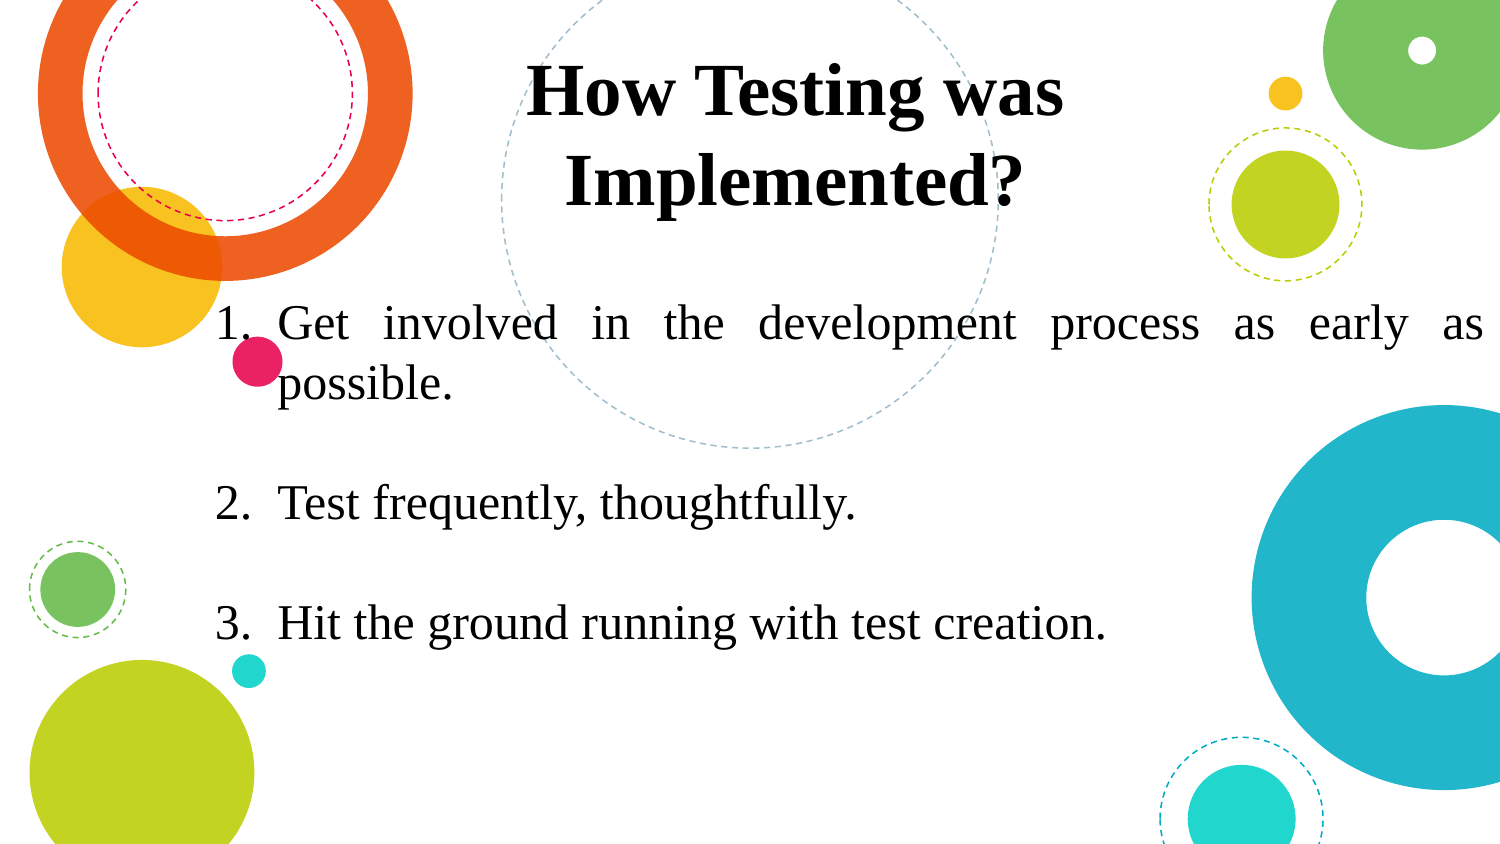

# How Testing was Implemented?
Get involved in the development process as early as possible.

Test frequently, thoughtfully.

Hit the ground running with test creation.